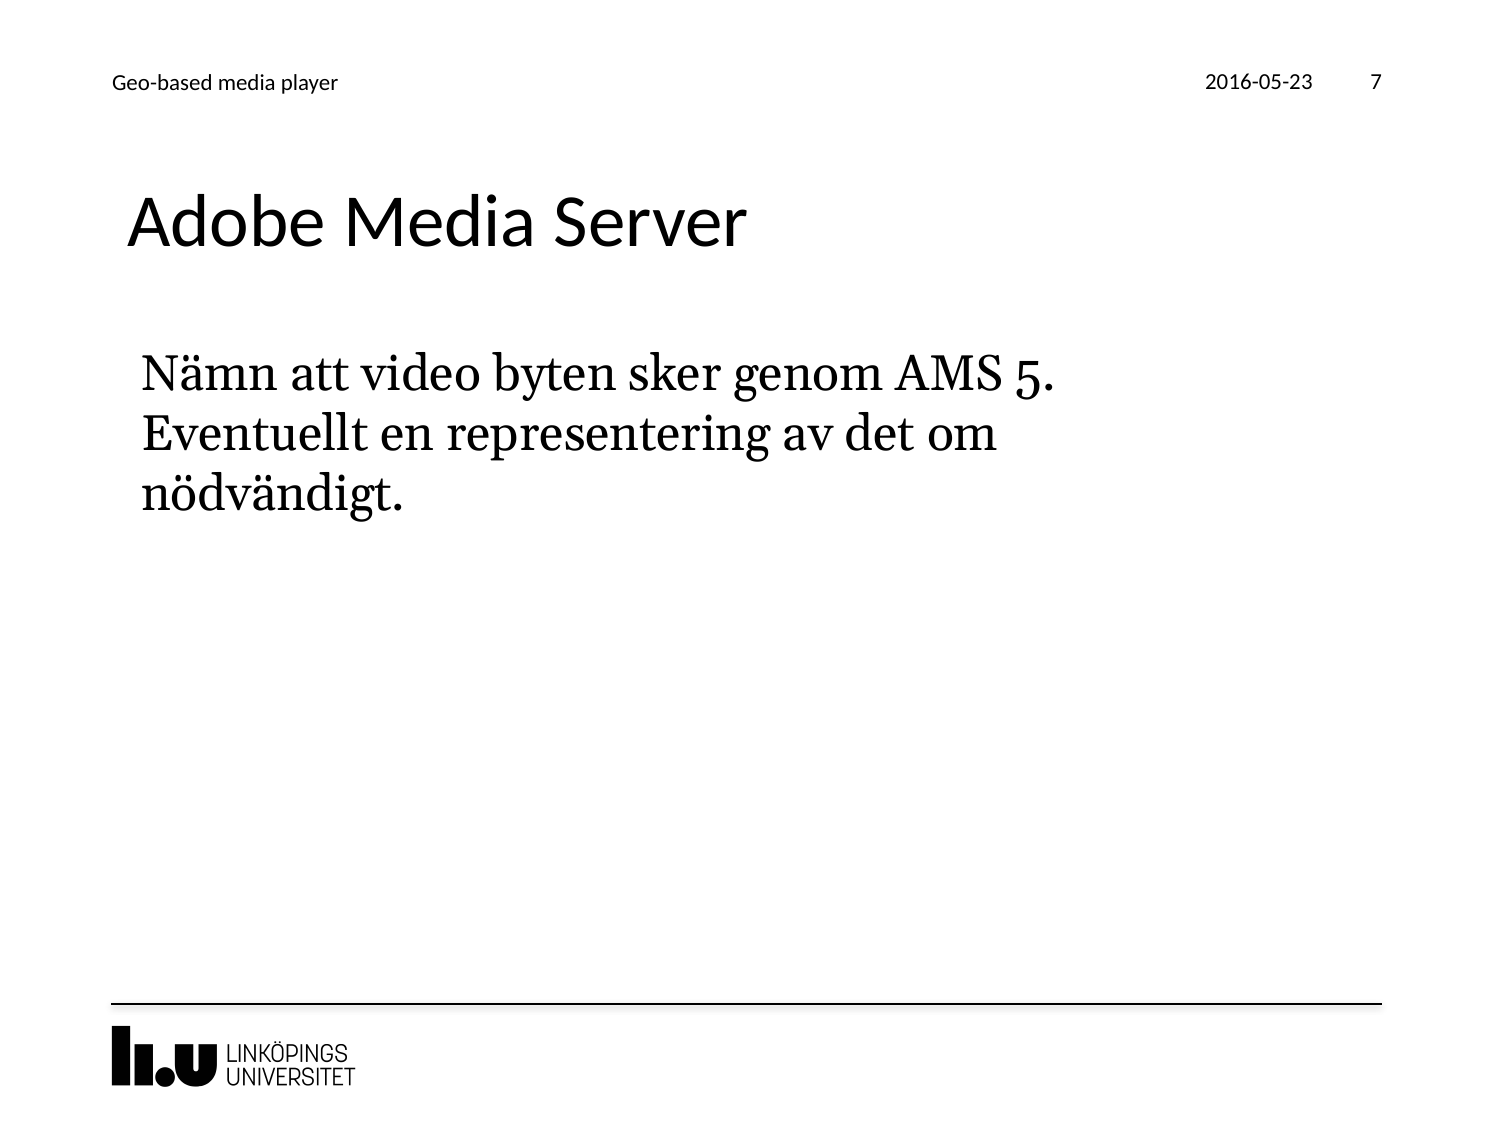

2016-05-23
Geo-based media player
7
# Adobe Media Server
Nämn att video byten sker genom AMS 5. Eventuellt en representering av det om nödvändigt.